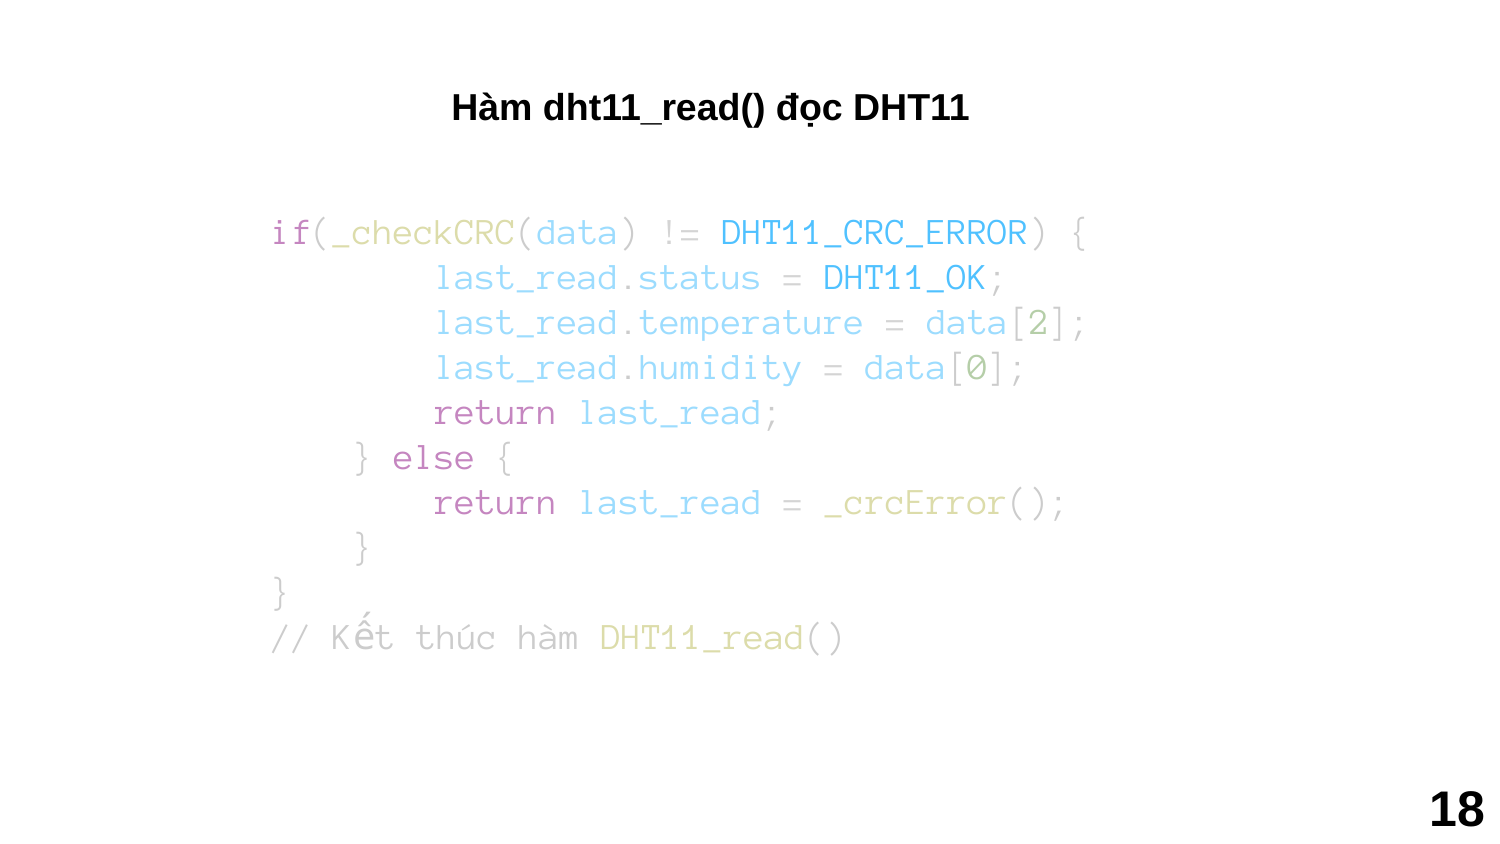

Hàm dht11_read() đọc DHT11
if(_checkCRC(data) != DHT11_CRC_ERROR) {
        last_read.status = DHT11_OK;
        last_read.temperature = data[2];
        last_read.humidity = data[0];
        return last_read;
    } else {
        return last_read = _crcError();
    }
}
// Kết thúc hàm DHT11_read()

18